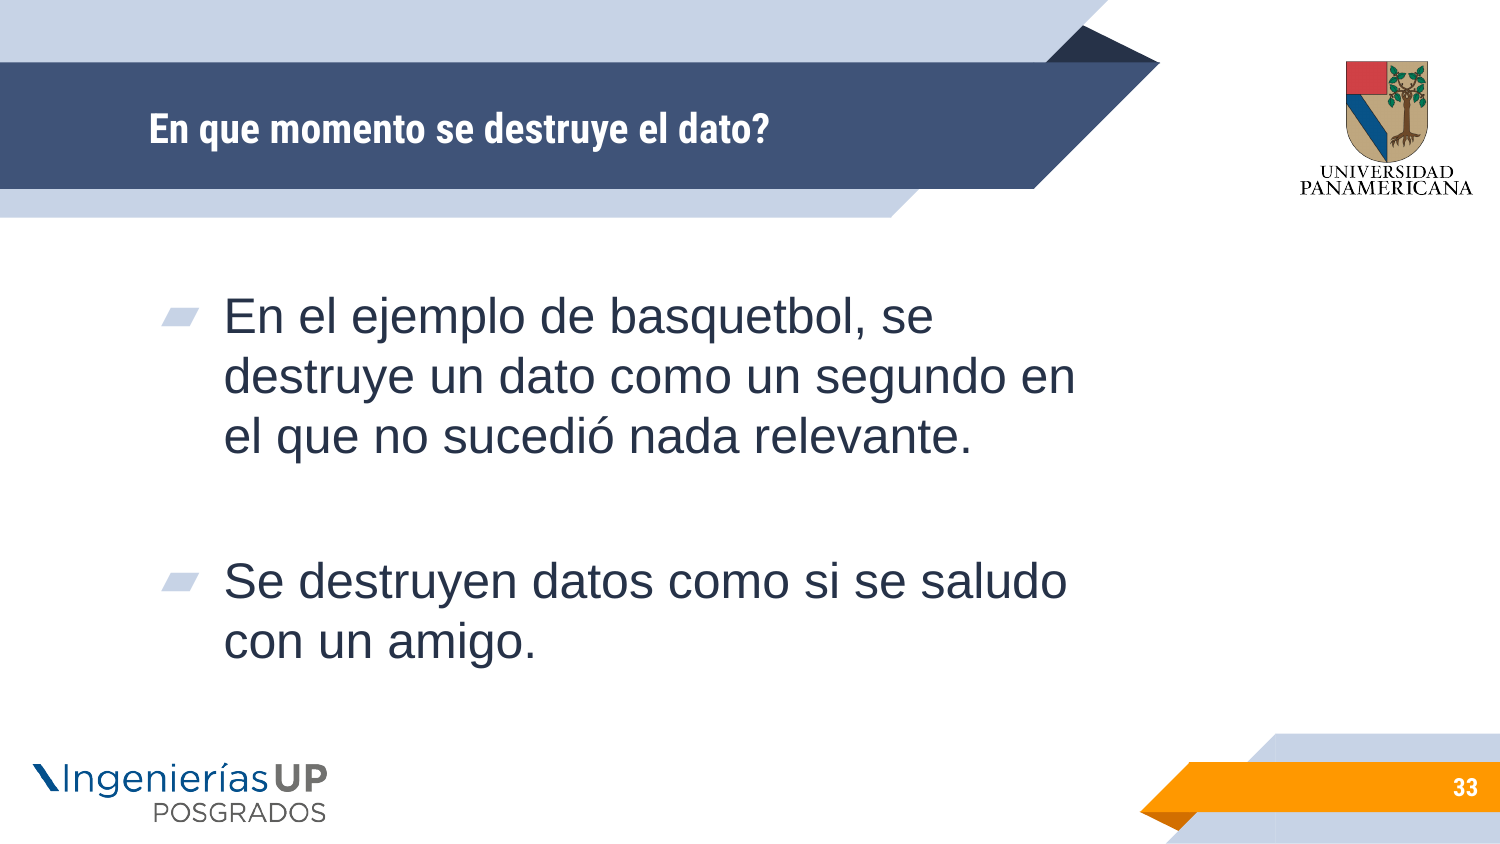

# En que momento se destruye el dato?
En el ejemplo de basquetbol, se destruye un dato como un segundo en el que no sucedió nada relevante.

Se destruyen datos como si se saludo con un amigo.
33